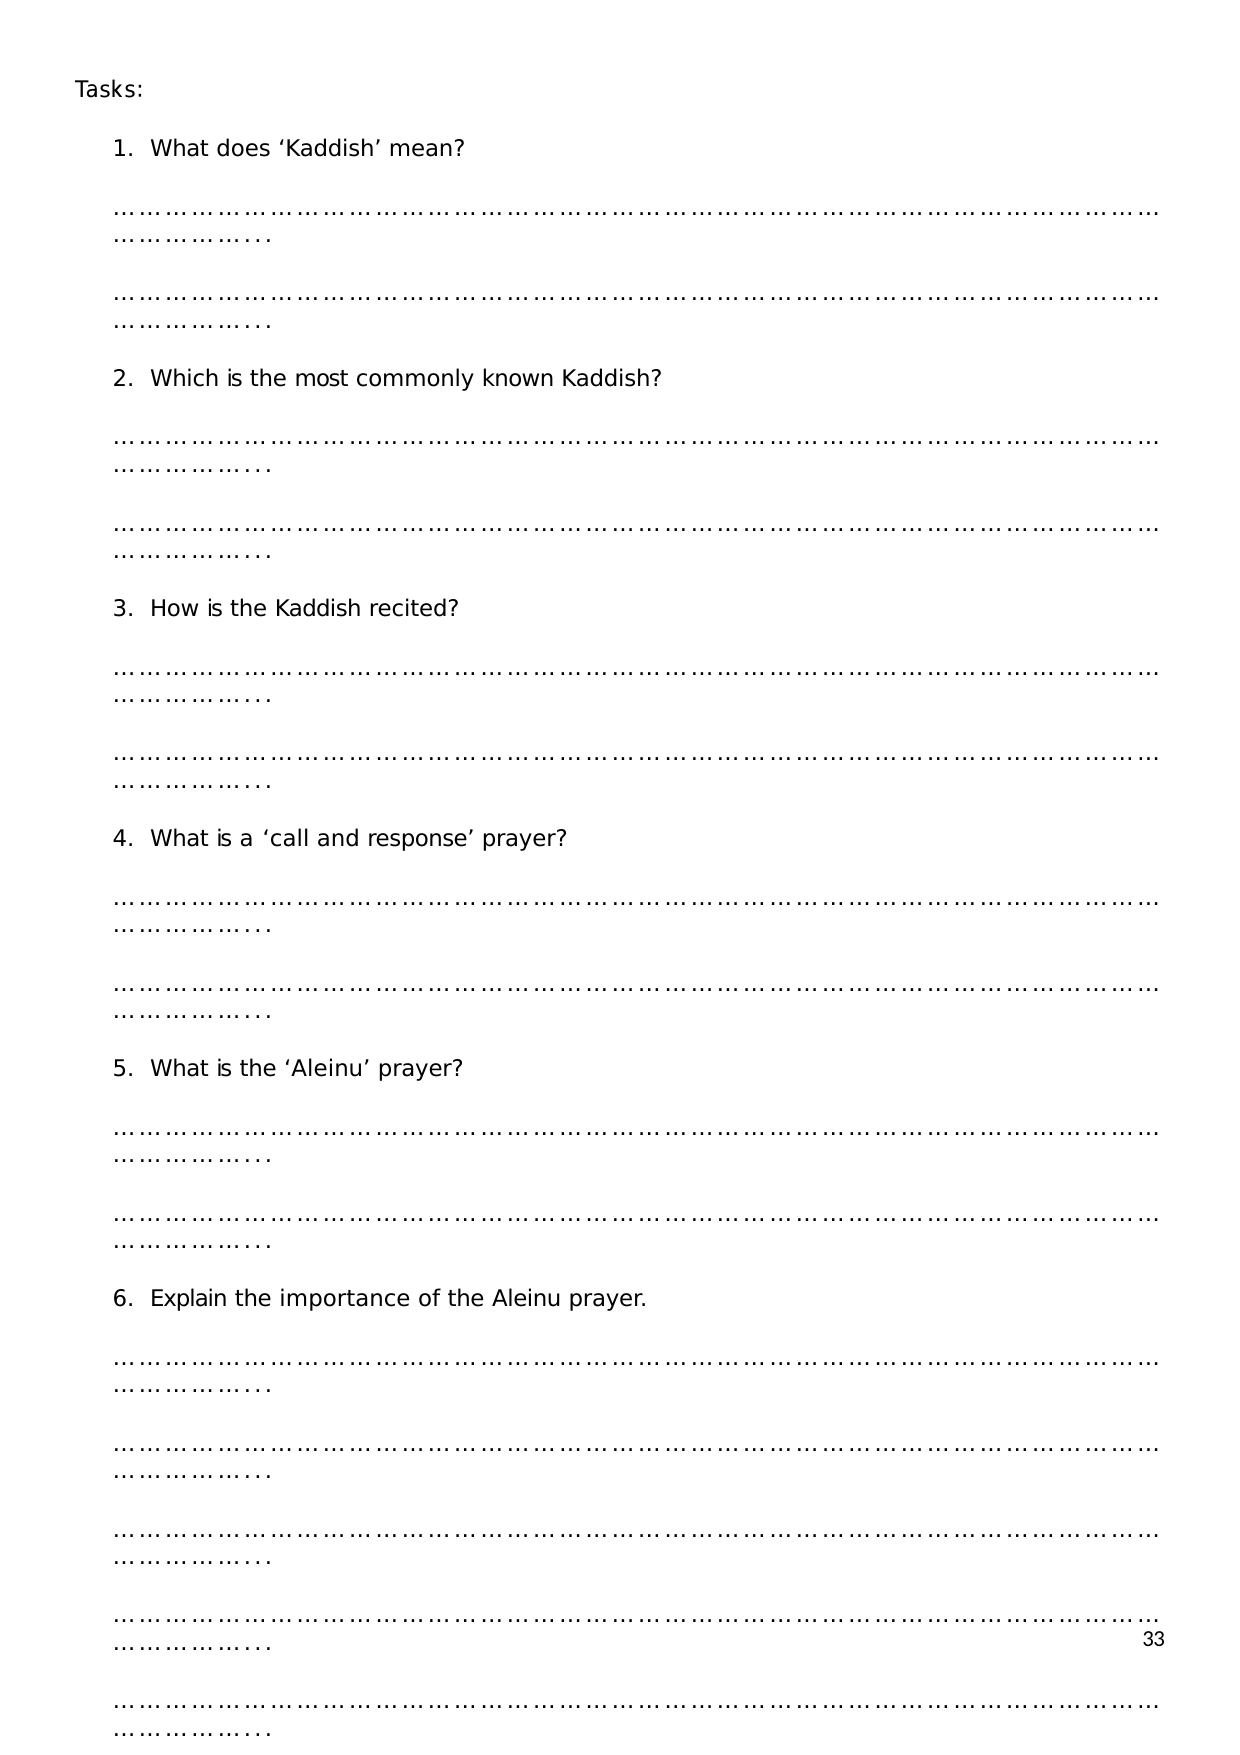

Tasks:

What does ‘Kaddish’ mean?

………………………………………………………………………………………………………………………...

………………………………………………………………………………………………………………………...

Which is the most commonly known Kaddish?

………………………………………………………………………………………………………………………...

………………………………………………………………………………………………………………………...

How is the Kaddish recited?

………………………………………………………………………………………………………………………...

………………………………………………………………………………………………………………………...

What is a ‘call and response’ prayer?

………………………………………………………………………………………………………………………...

………………………………………………………………………………………………………………………...

What is the ‘Aleinu’ prayer?

………………………………………………………………………………………………………………………...

………………………………………………………………………………………………………………………...

Explain the importance of the Aleinu prayer.

………………………………………………………………………………………………………………………...

………………………………………………………………………………………………………………………...

………………………………………………………………………………………………………………………...

………………………………………………………………………………………………………………………...

………………………………………………………………………………………………………………………...

………………………………………………………………………………………………………………………...

………………………………………………………………………………………………………………………...
33